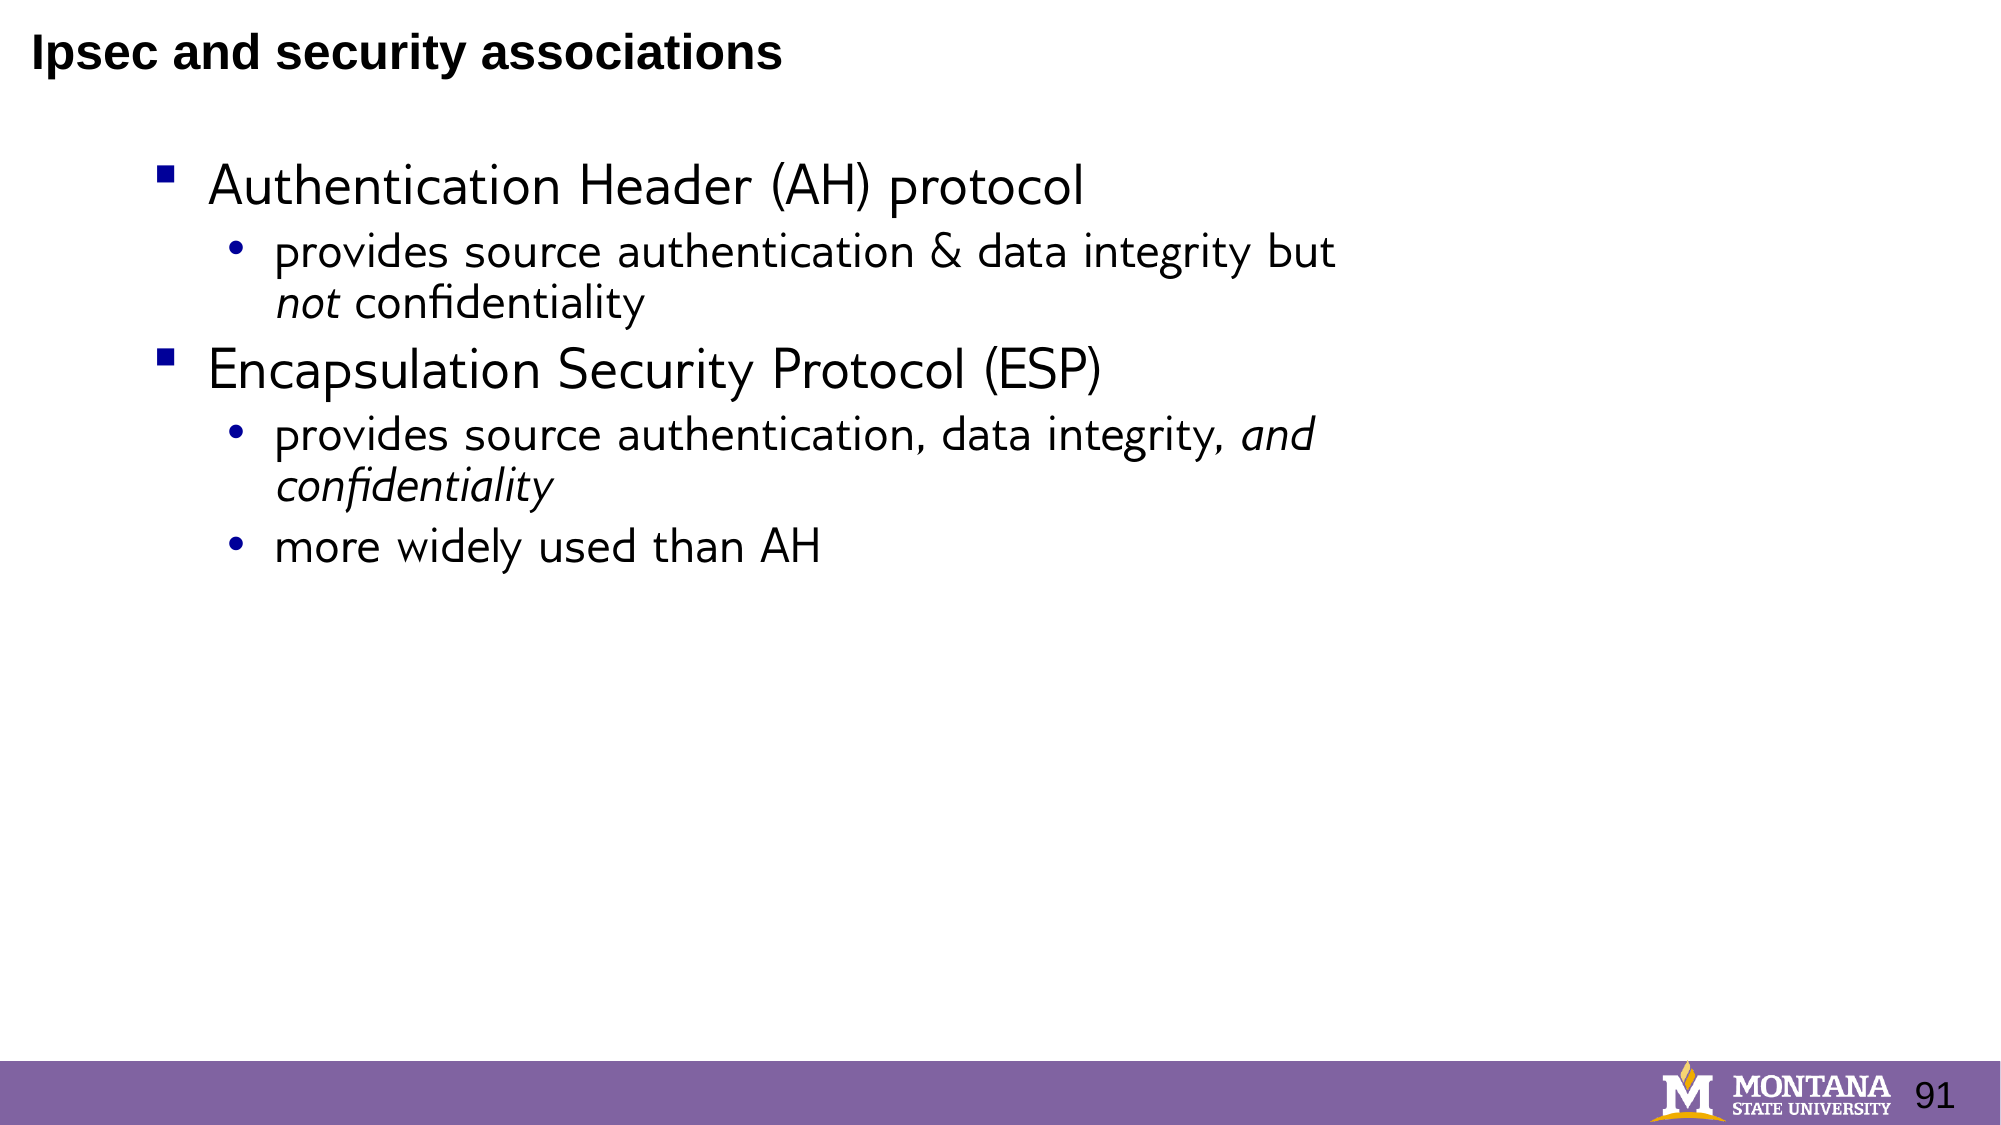

Ipsec and security associations
Authentication Header (AH) protocol
provides source authentication & data integrity but not confidentiality
Encapsulation Security Protocol (ESP)
provides source authentication, data integrity, and confidentiality
more widely used than AH
91